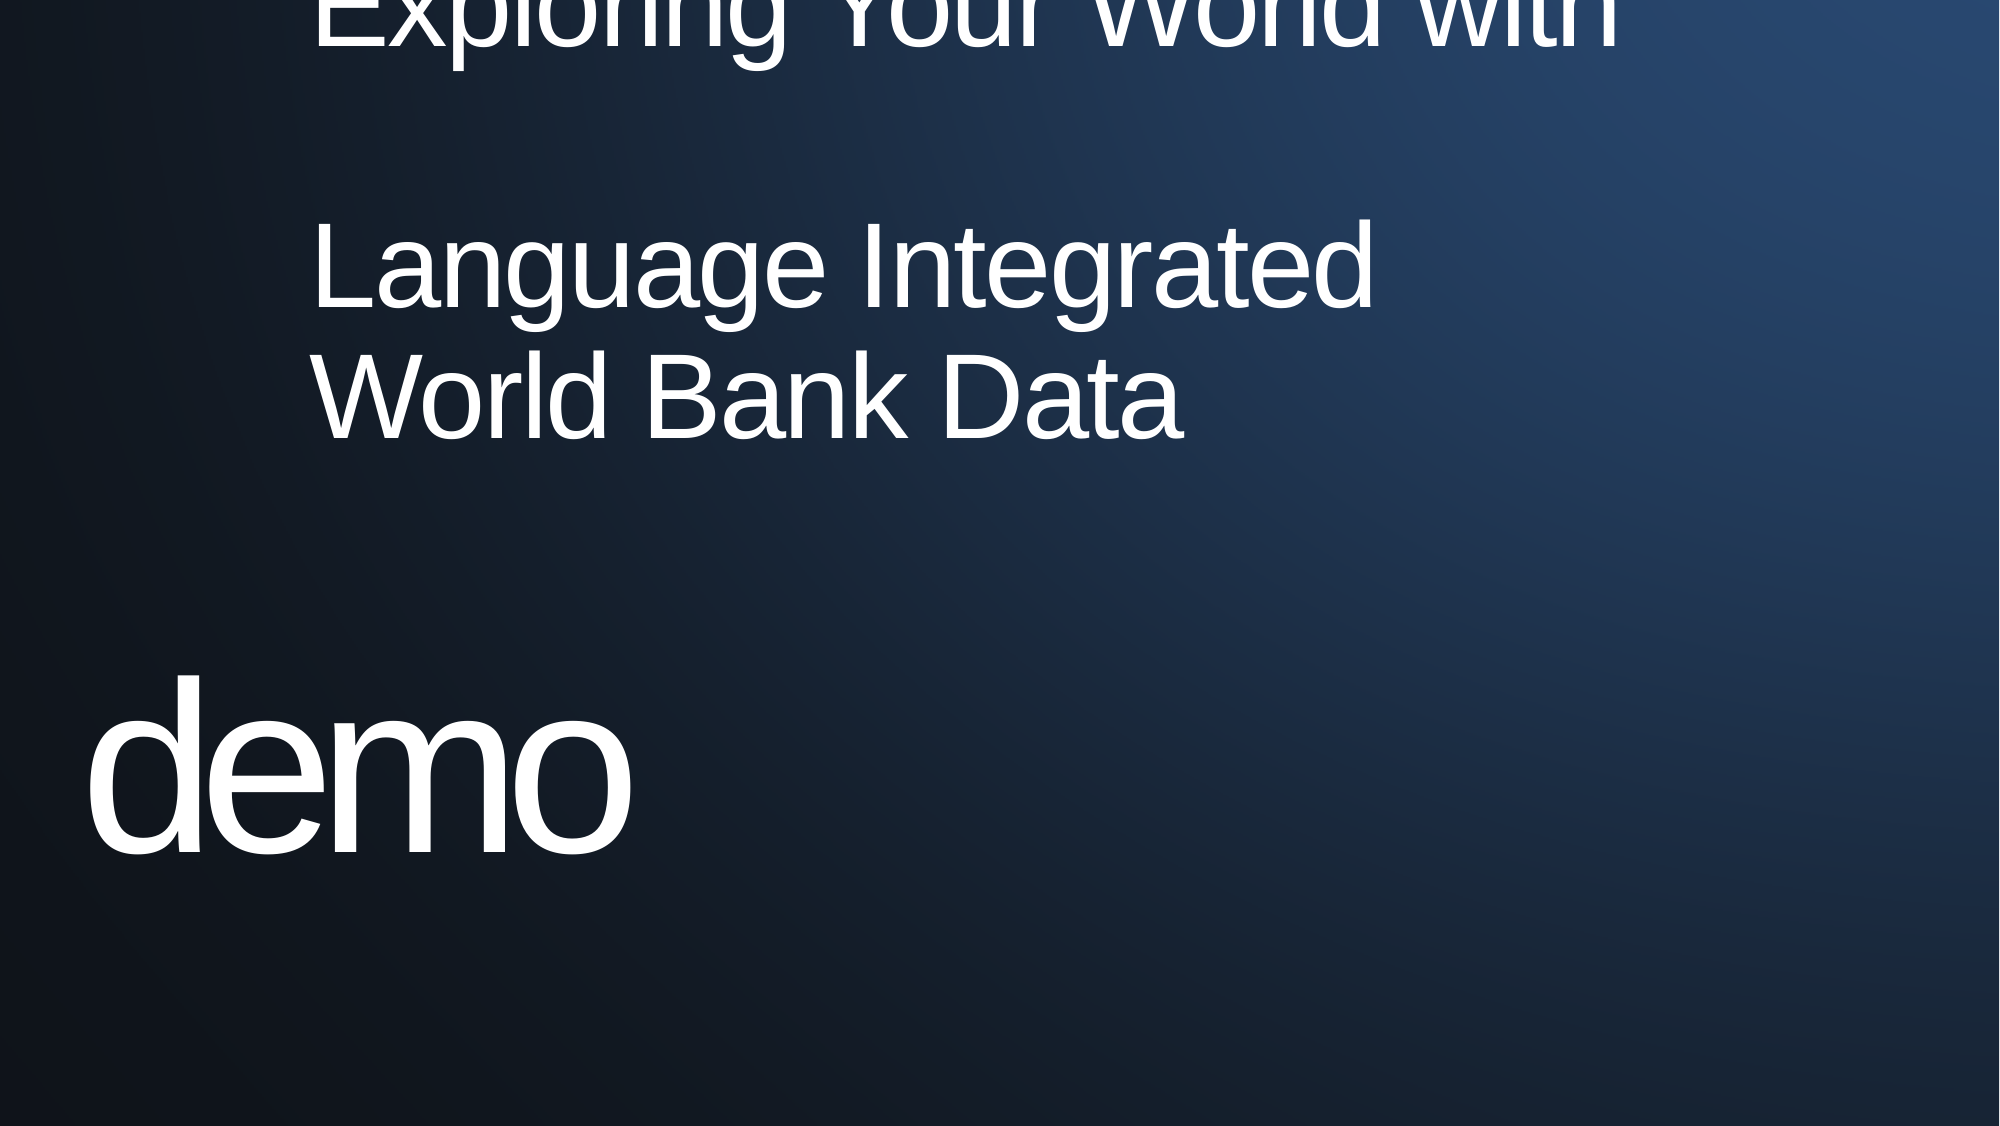

# Exploring Your World with Language Integrated World Bank Data

demo